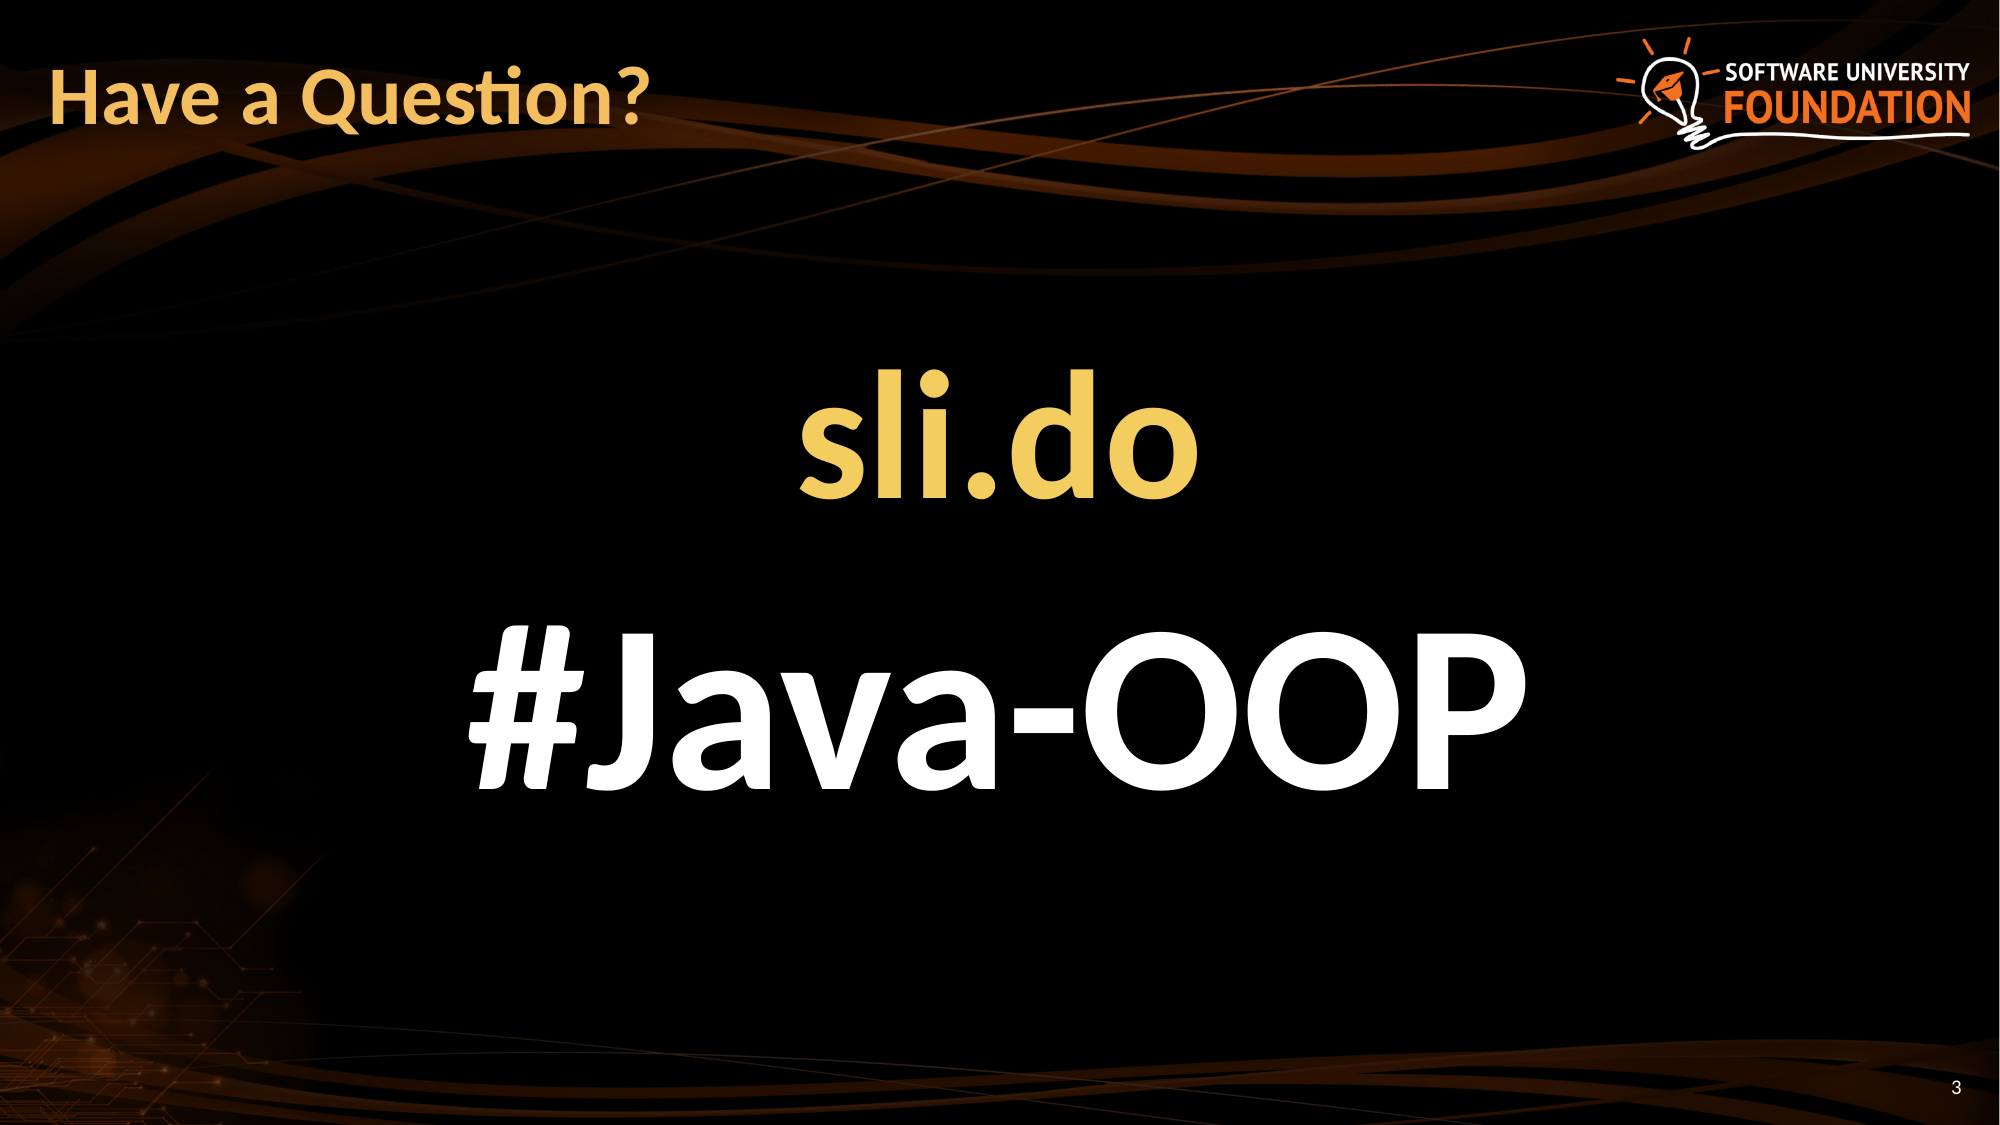

# Have a Question?

sli.do
#Java-OOP

3